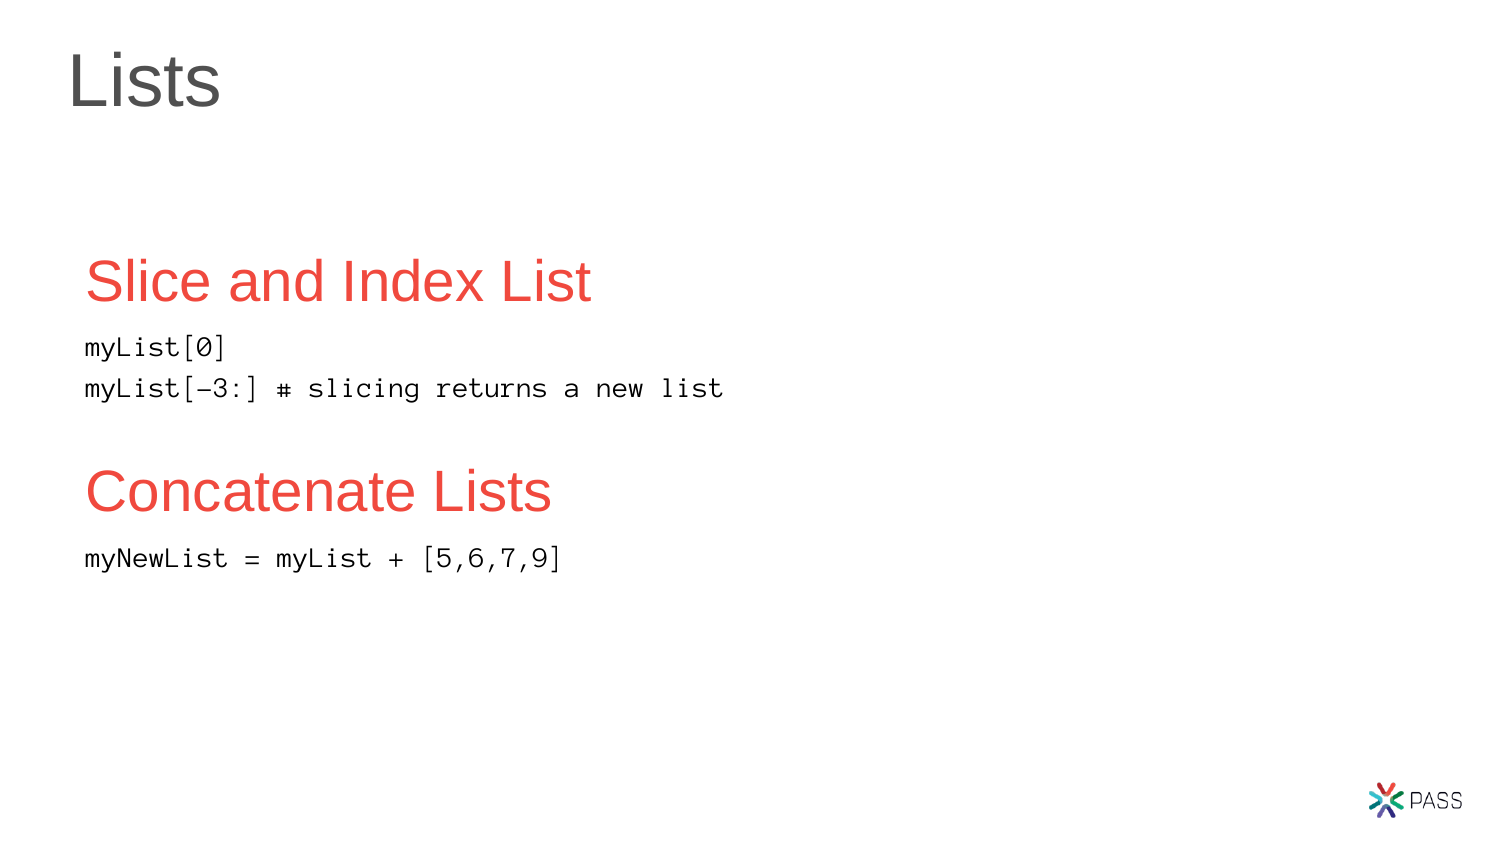

# Lists
Slice and Index List
myList[0]
myList[-3:] # slicing returns a new list

Concatenate Lists
myNewList = myList + [5,6,7,9]